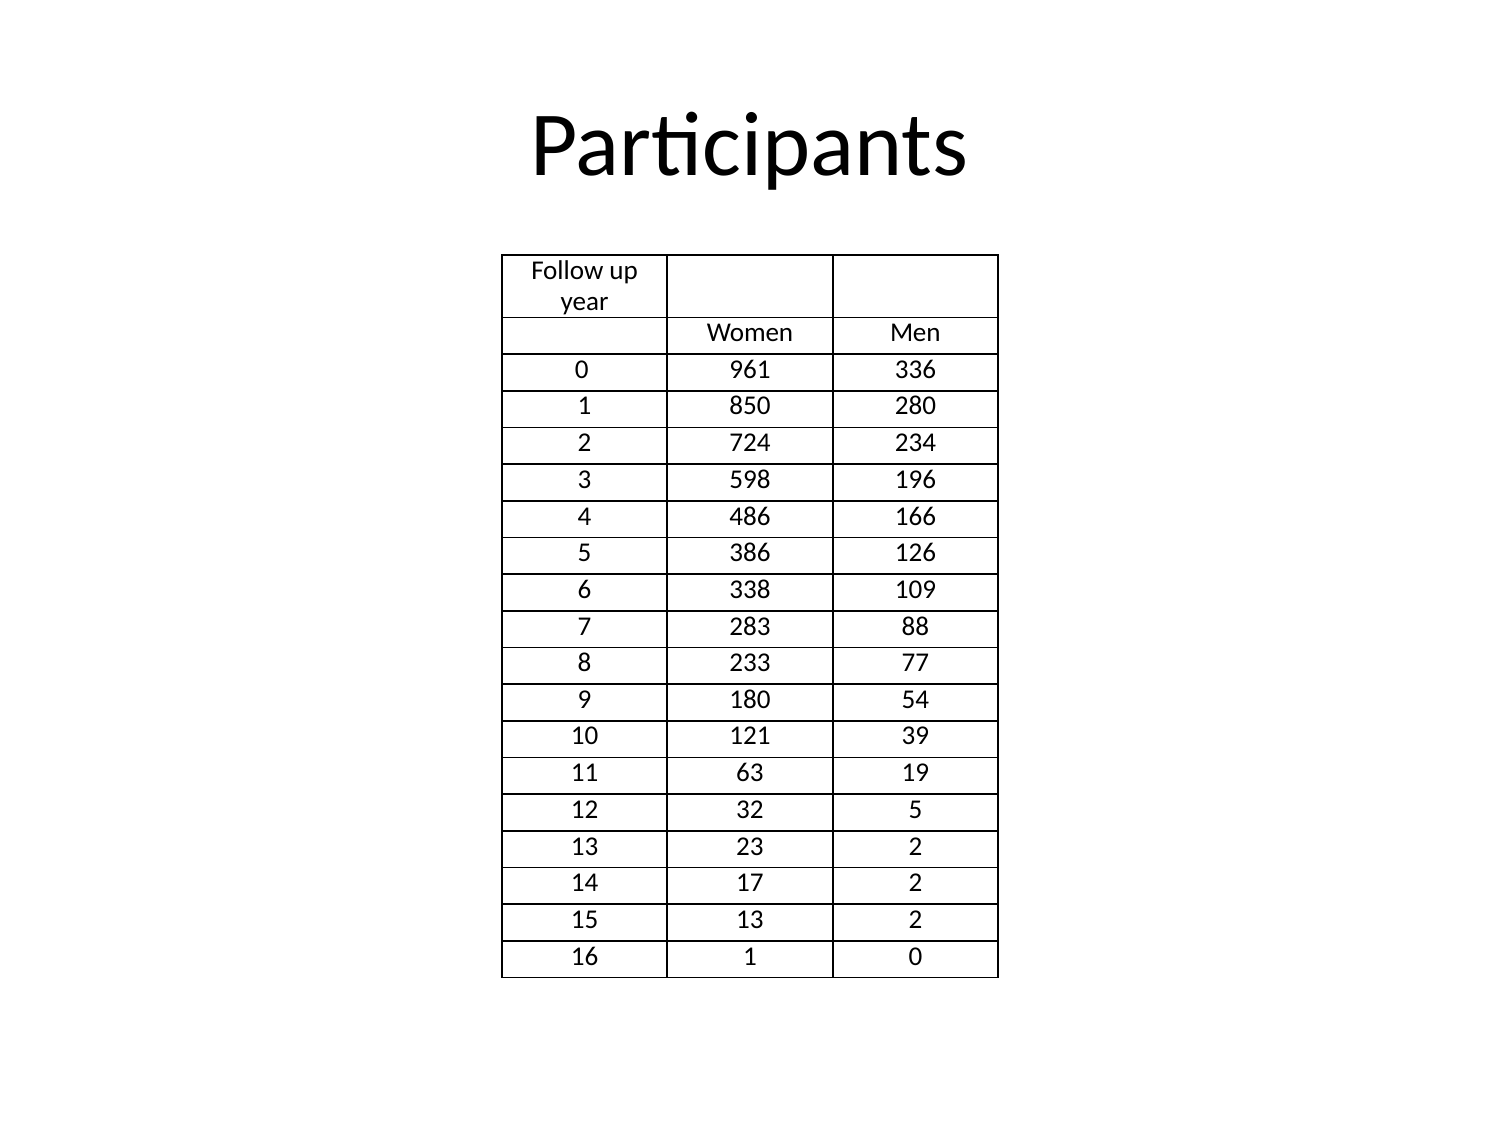

# Participants
| Follow up year |  |  |
| --- | --- | --- |
|  | Women | Men |
| 0 | 961 | 336 |
| 1 | 850 | 280 |
| 2 | 724 | 234 |
| 3 | 598 | 196 |
| 4 | 486 | 166 |
| 5 | 386 | 126 |
| 6 | 338 | 109 |
| 7 | 283 | 88 |
| 8 | 233 | 77 |
| 9 | 180 | 54 |
| 10 | 121 | 39 |
| 11 | 63 | 19 |
| 12 | 32 | 5 |
| 13 | 23 | 2 |
| 14 | 17 | 2 |
| 15 | 13 | 2 |
| 16 | 1 | 0 |